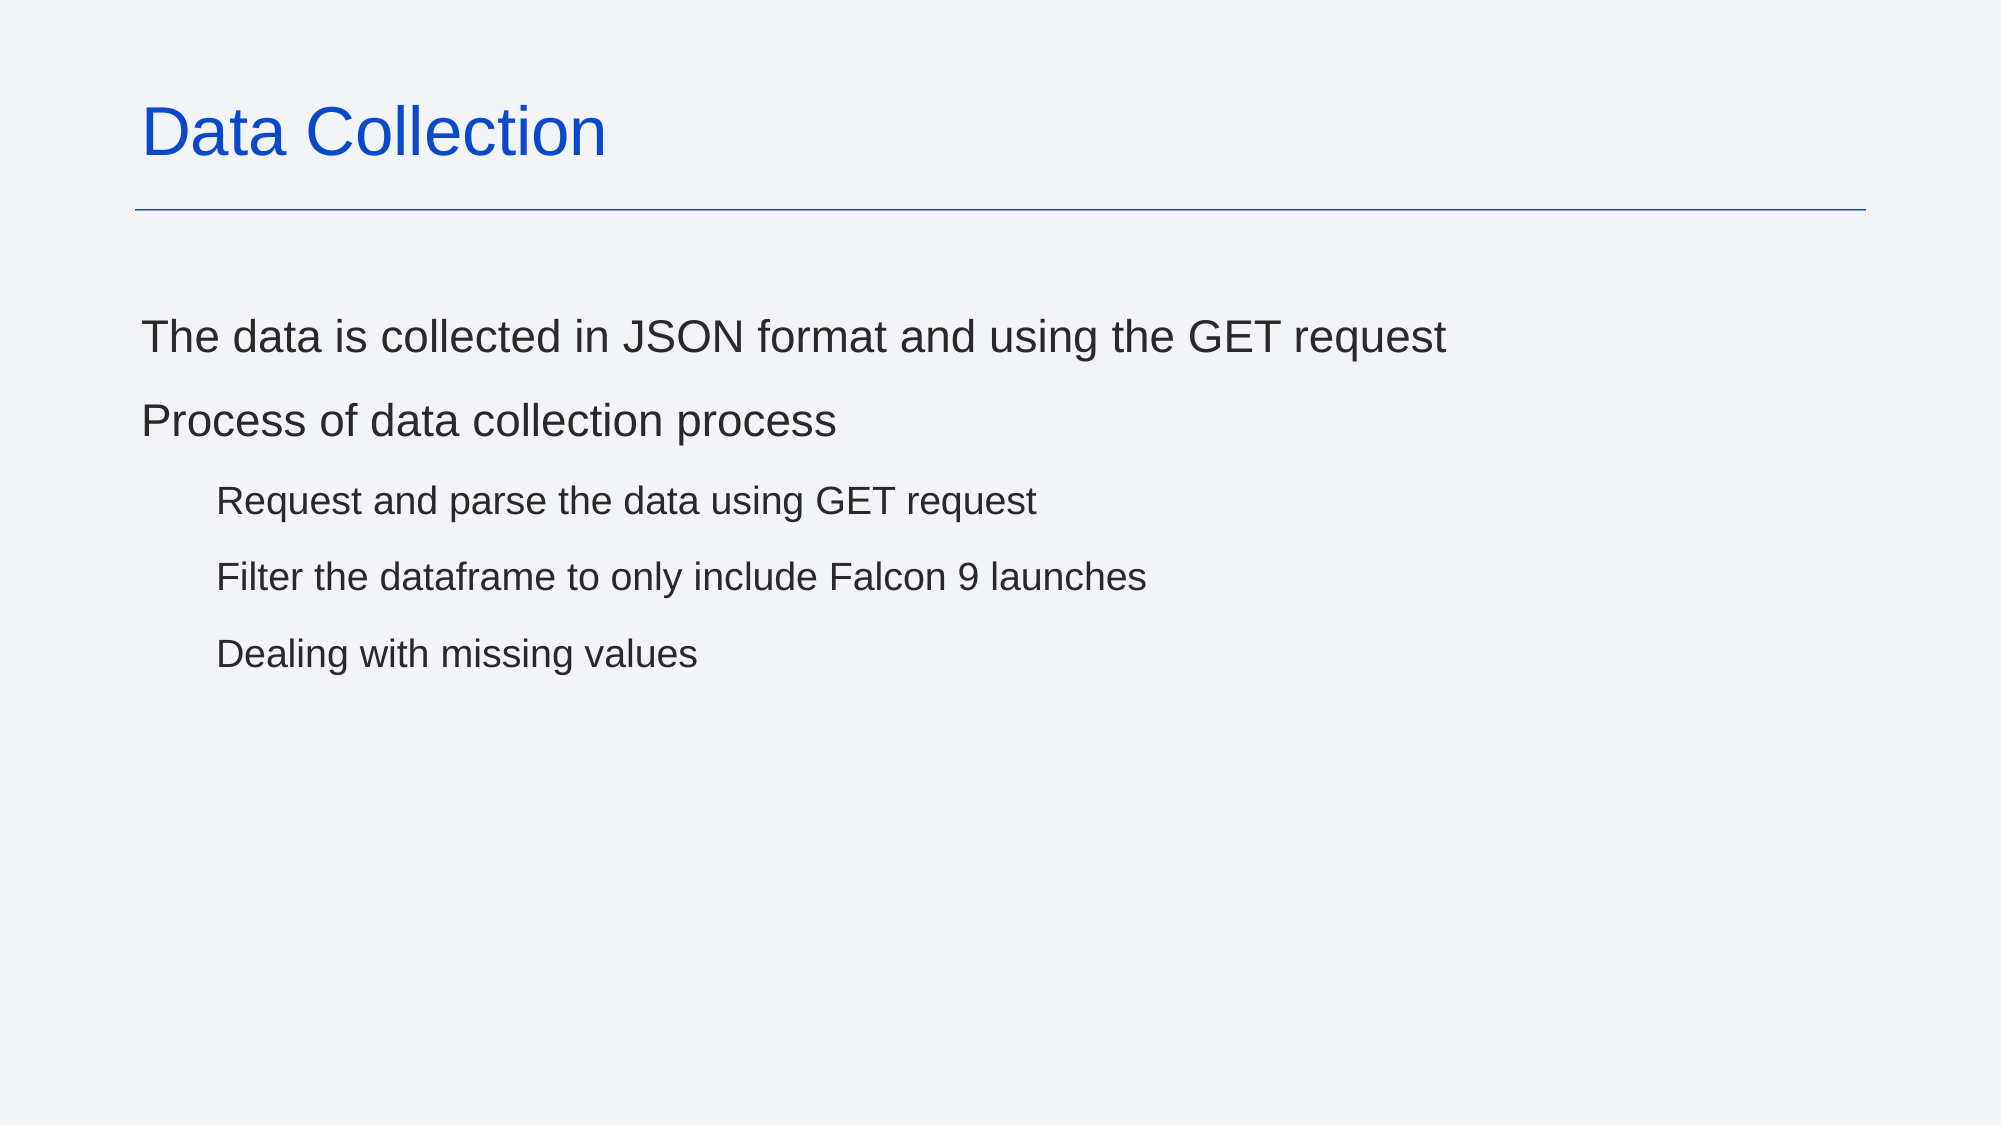

Data Collection
The data is collected in JSON format and using the GET request
Process of data collection process
Request and parse the data using GET request
Filter the dataframe to only include Falcon 9 launches
Dealing with missing values

7